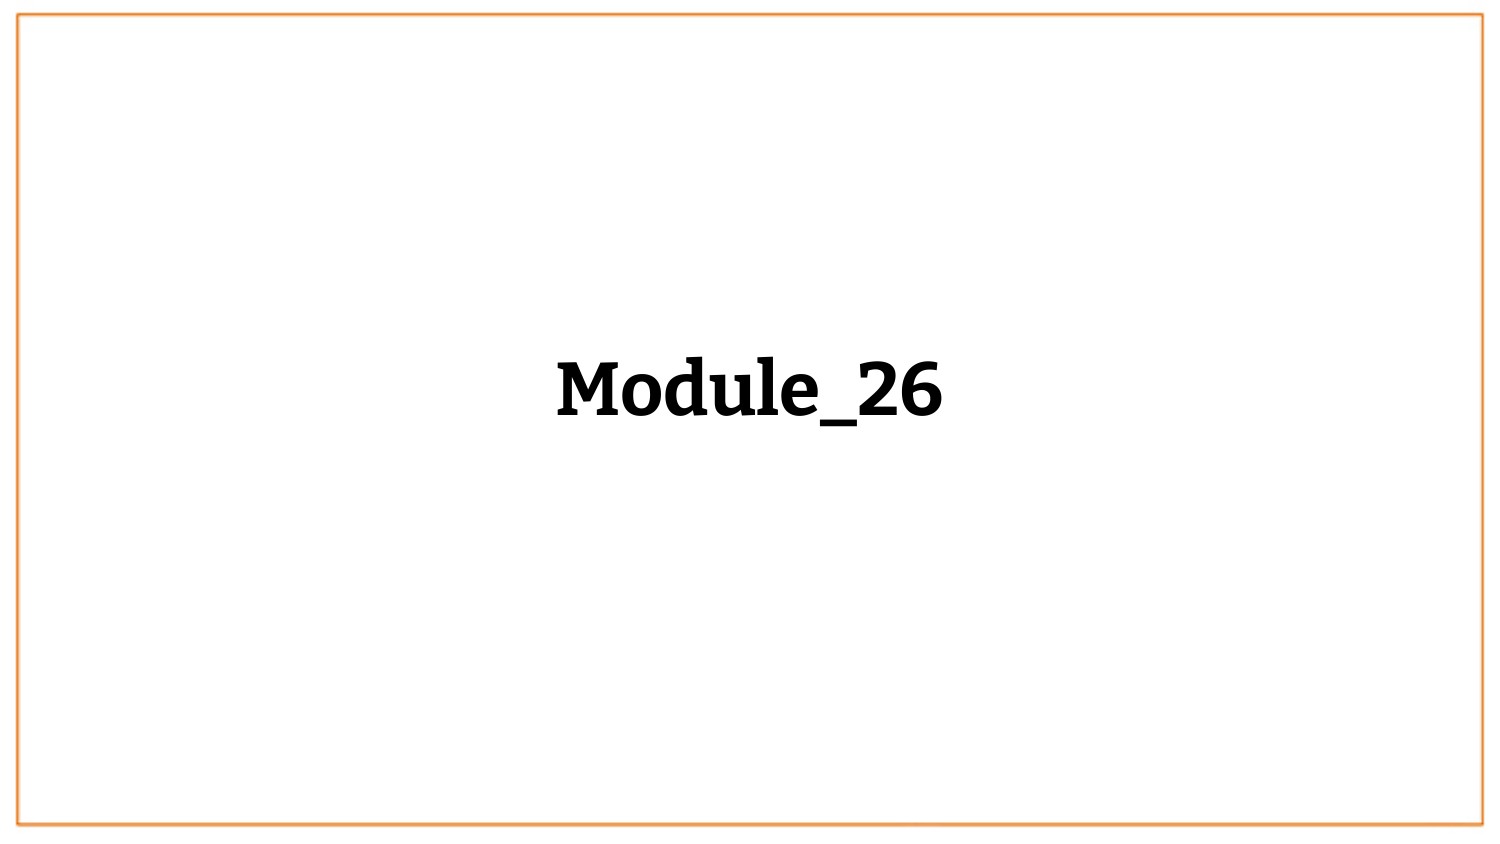

Additional_Example
RD – 15.35 - Level-2 – Q12
Module_26